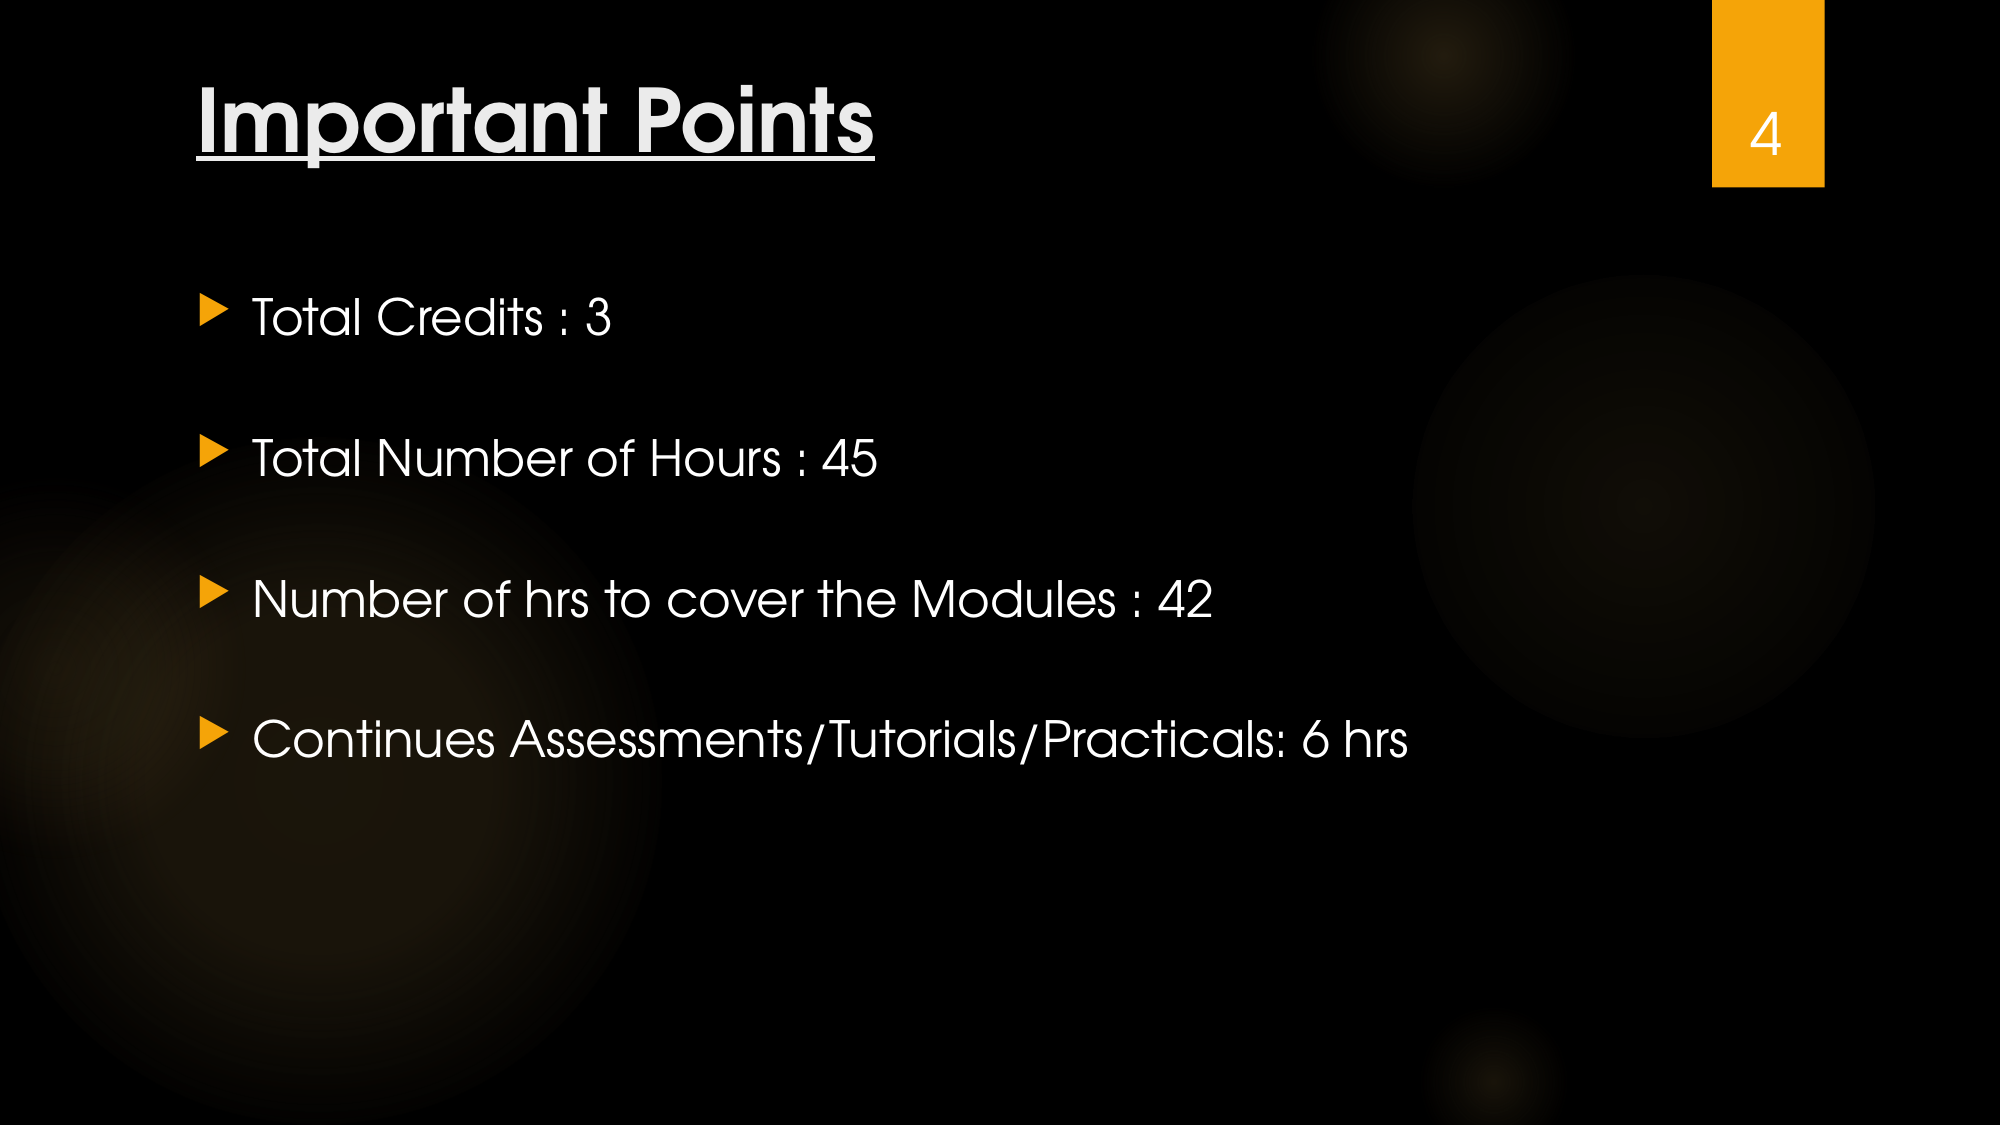

4
# Important Points
Total Credits : 3
Total Number of Hours : 45
Number of hrs to cover the Modules : 42
Continues Assessments/Tutorials/Practicals: 6 hrs